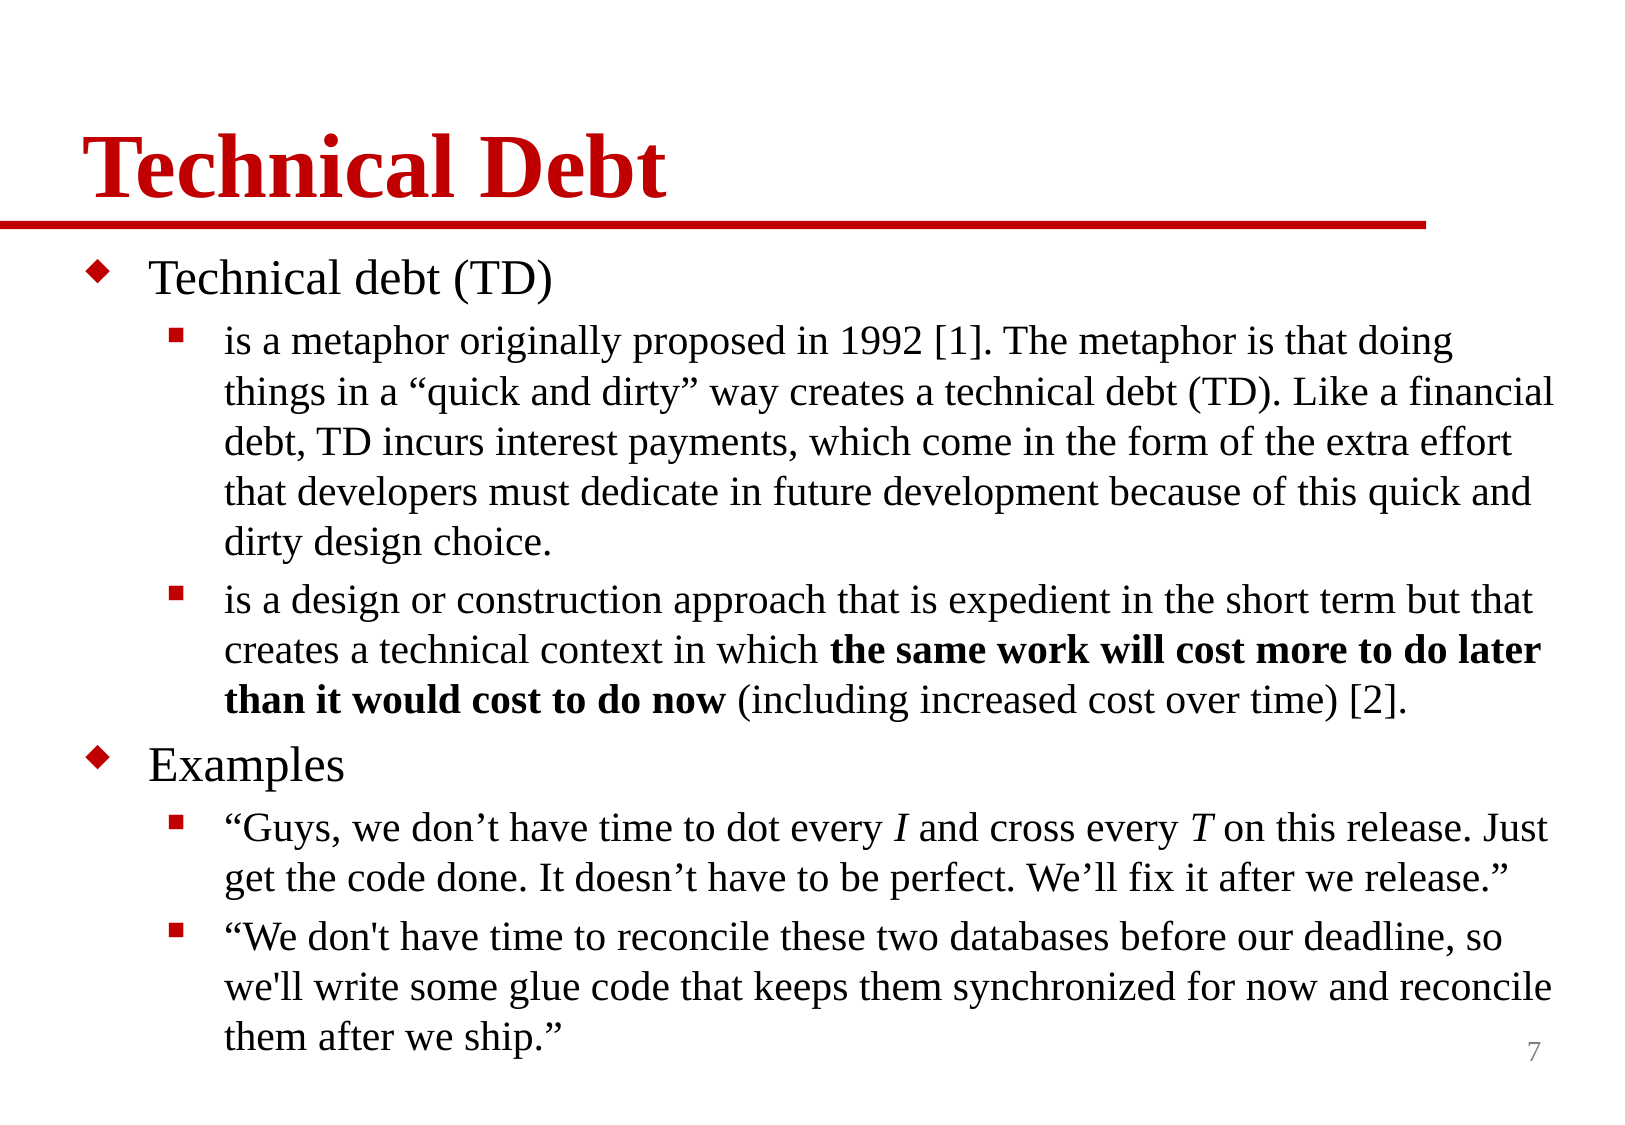

# Technical Debt
Technical debt (TD)
is a metaphor originally proposed in 1992 [1]. The metaphor is that doing things in a “quick and dirty” way creates a technical debt (TD). Like a financial debt, TD incurs interest payments, which come in the form of the extra effort that developers must dedicate in future development because of this quick and dirty design choice.
is a design or construction approach that is expedient in the short term but that creates a technical context in which the same work will cost more to do later than it would cost to do now (including increased cost over time) [2].
Examples
“Guys, we don’t have time to dot every I and cross every T on this release. Just get the code done. It doesn’t have to be perfect. We’ll fix it after we release.”
“We don't have time to reconcile these two databases before our deadline, so we'll write some glue code that keeps them synchronized for now and reconcile them after we ship.”
7